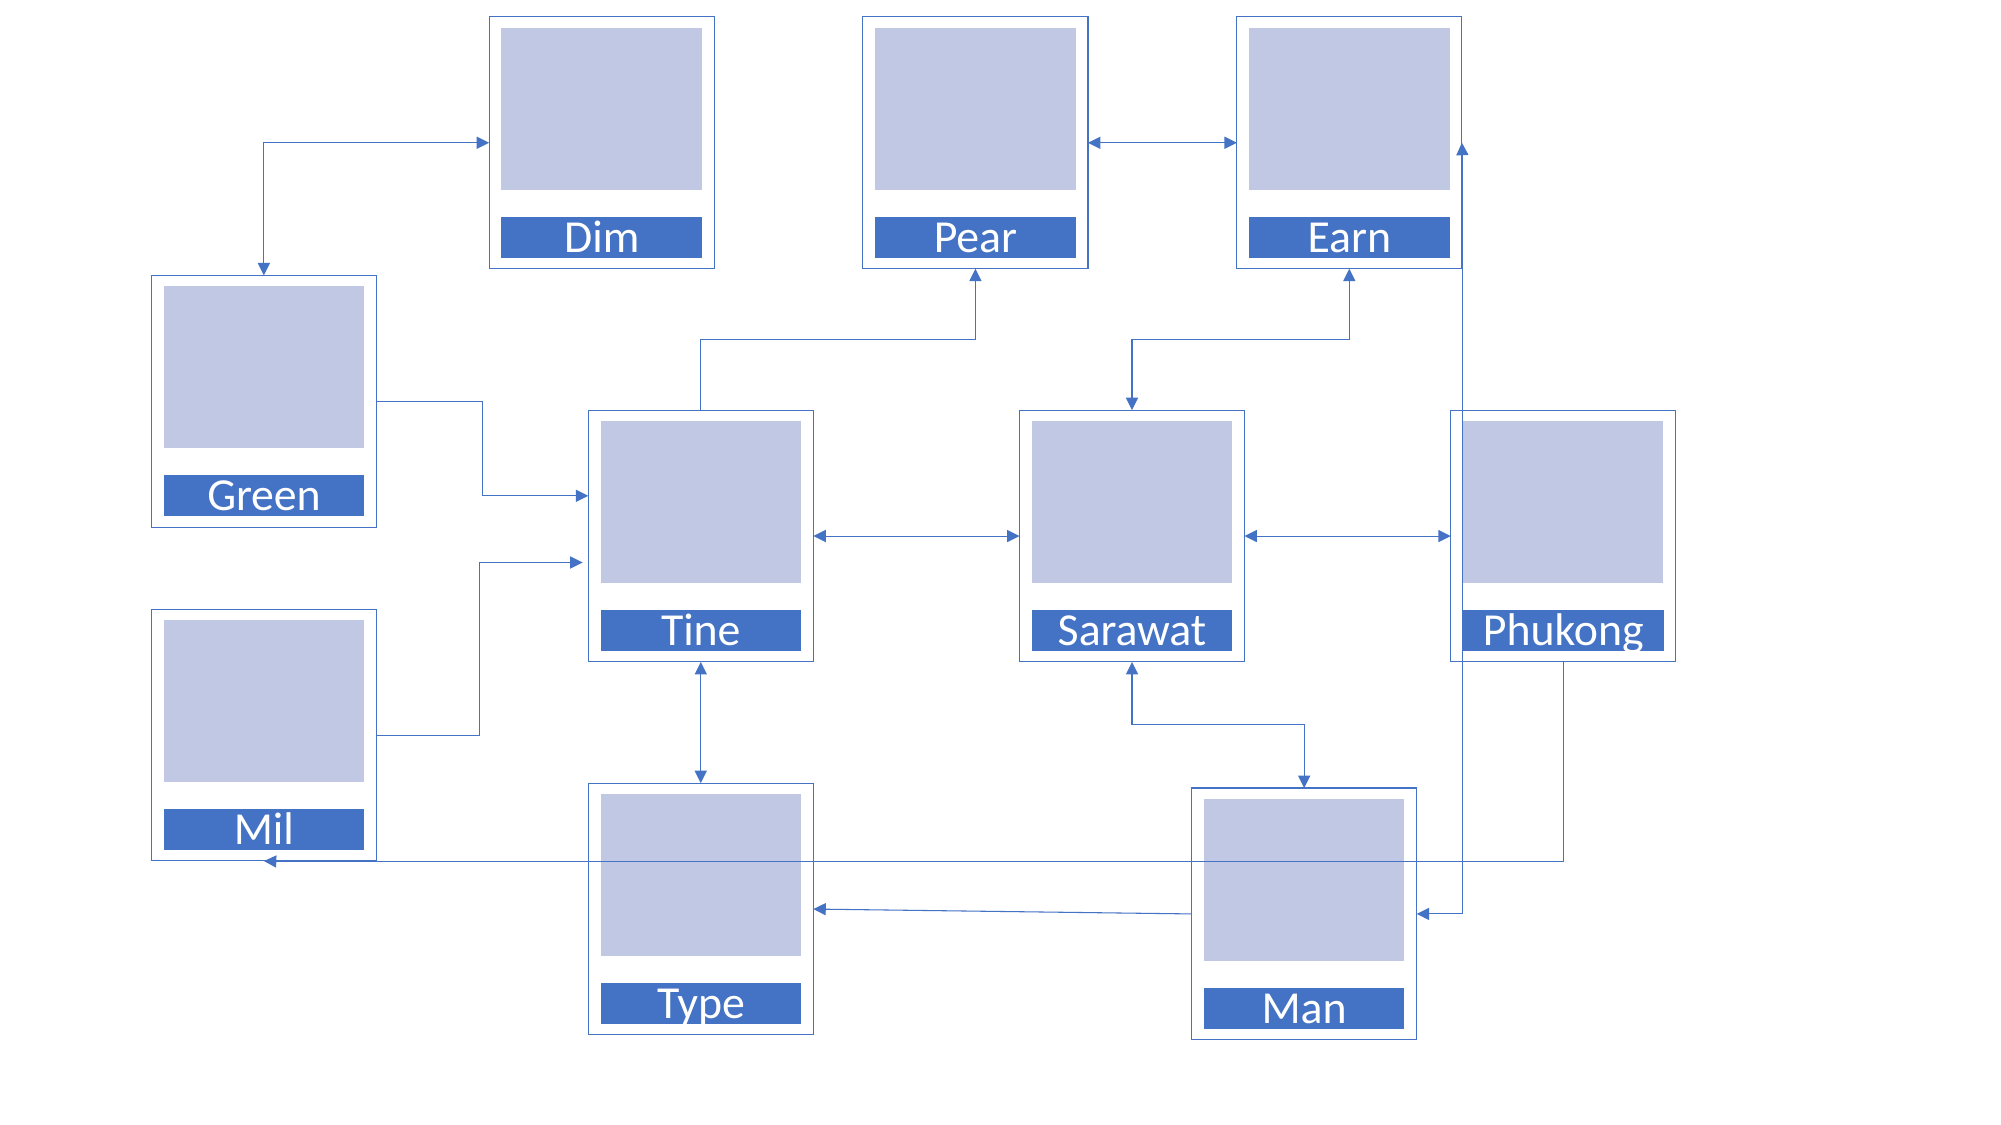

Earn

Pear

Dim

Green

Tine

Sarawat

Phukong

Mil

Type

Man